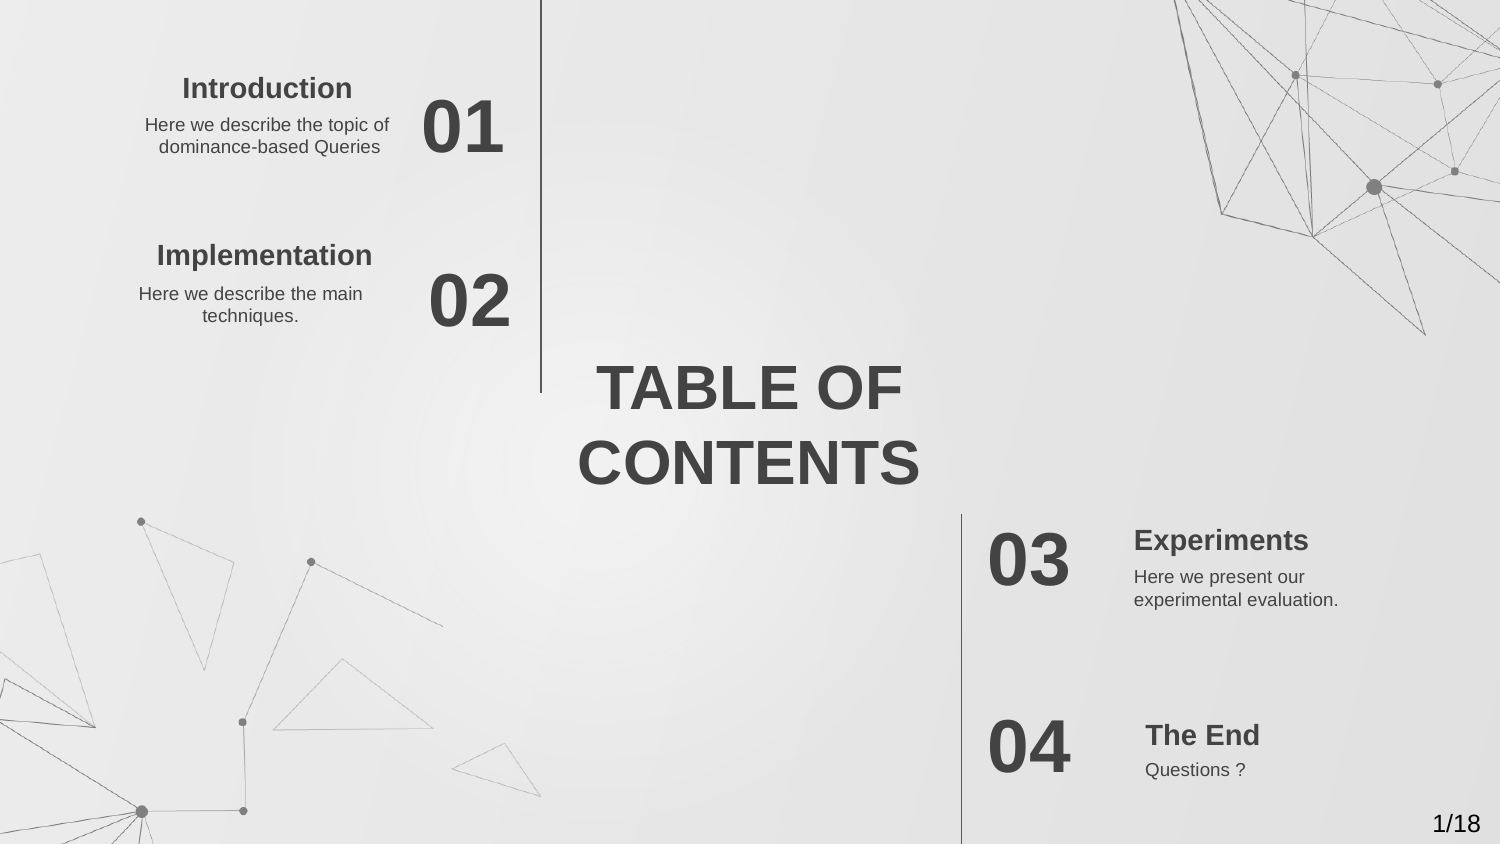

Introduction
01
Here we describe the topic of  dominance-based Queries
Implementation
02
Here we describe the main techniques.
# TABLE OF CONTENTS
Experiments
03
Here we present our experimental evaluation.
The End
04
Questions ?
1/18